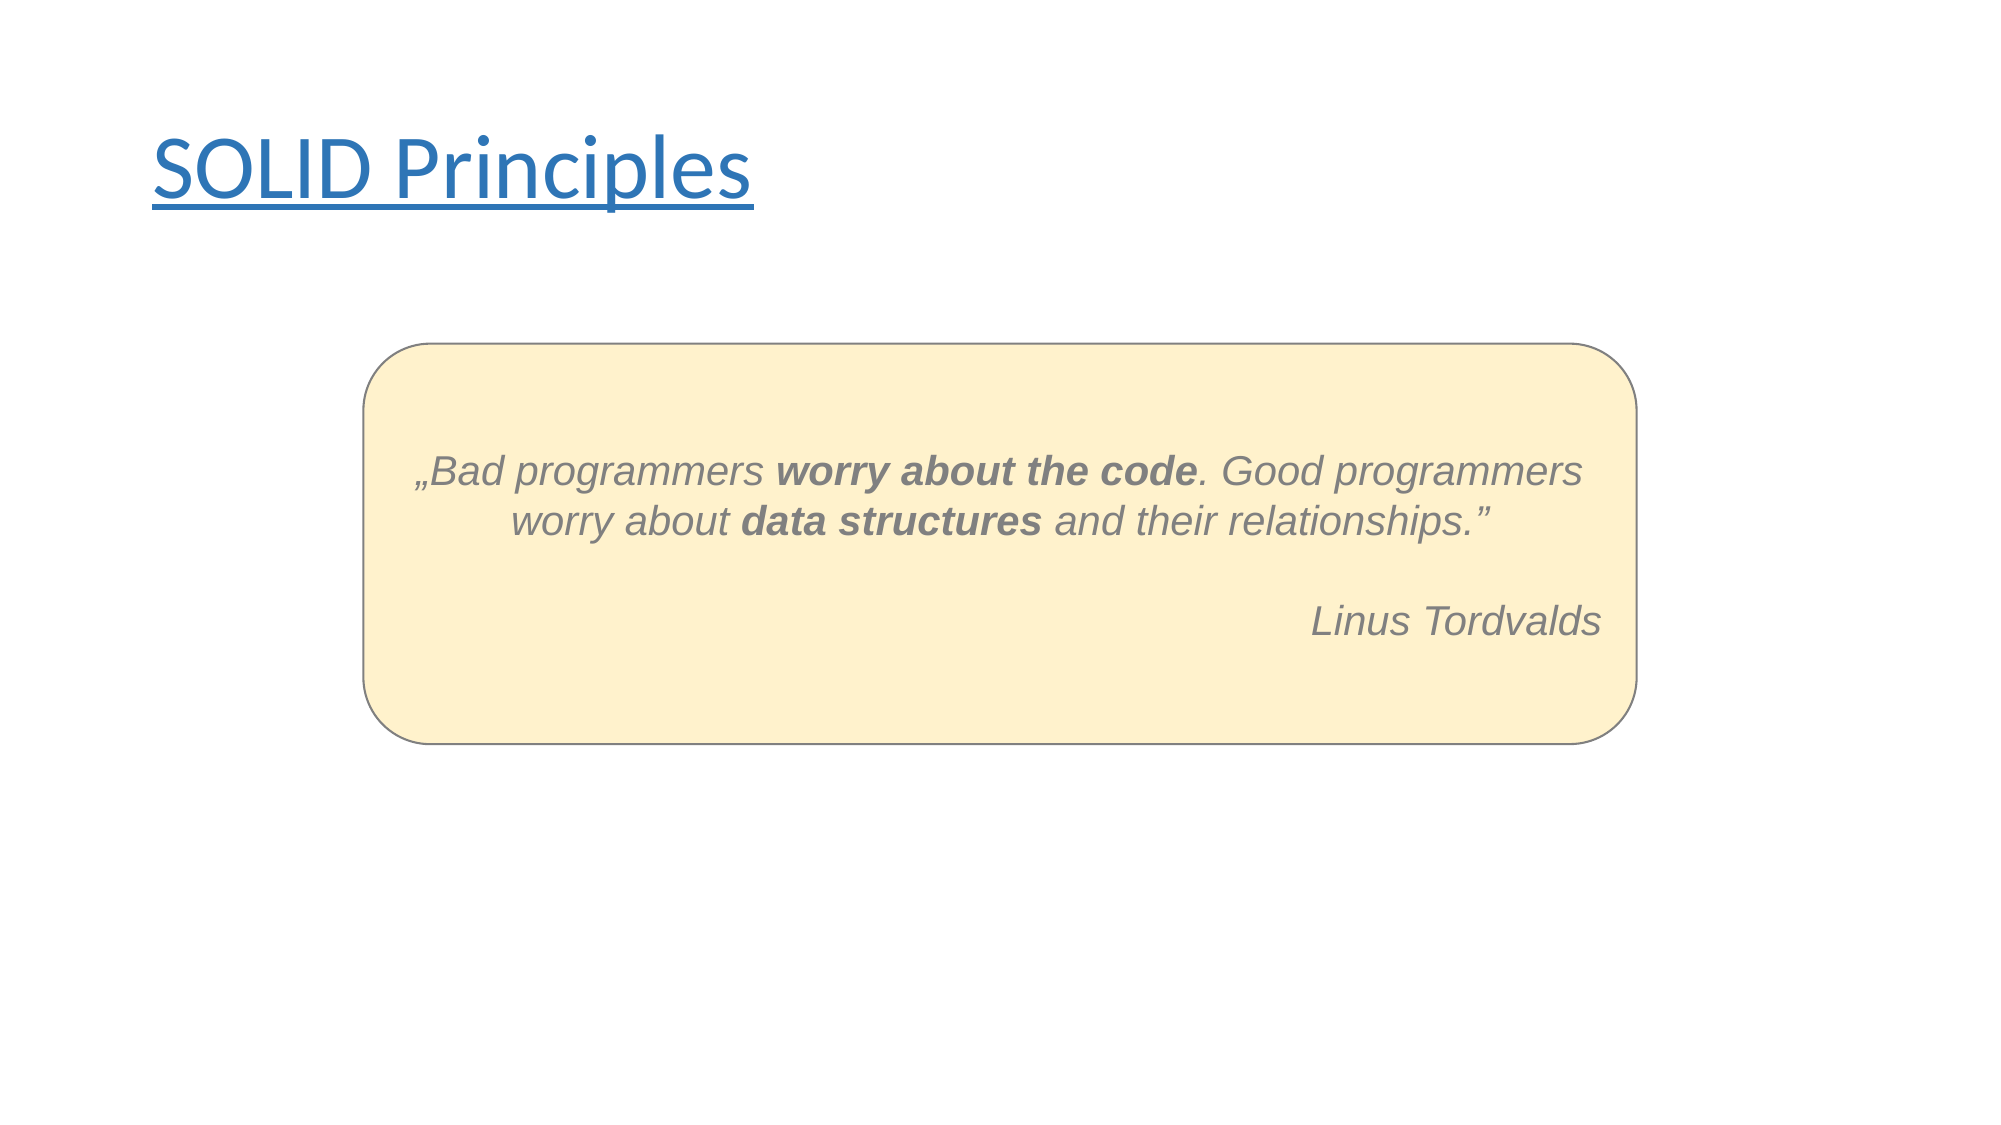

# SOLID Principles
„Bad programmers worry about the code. Good programmers worry about data structures and their relationships.”

Linus Tordvalds